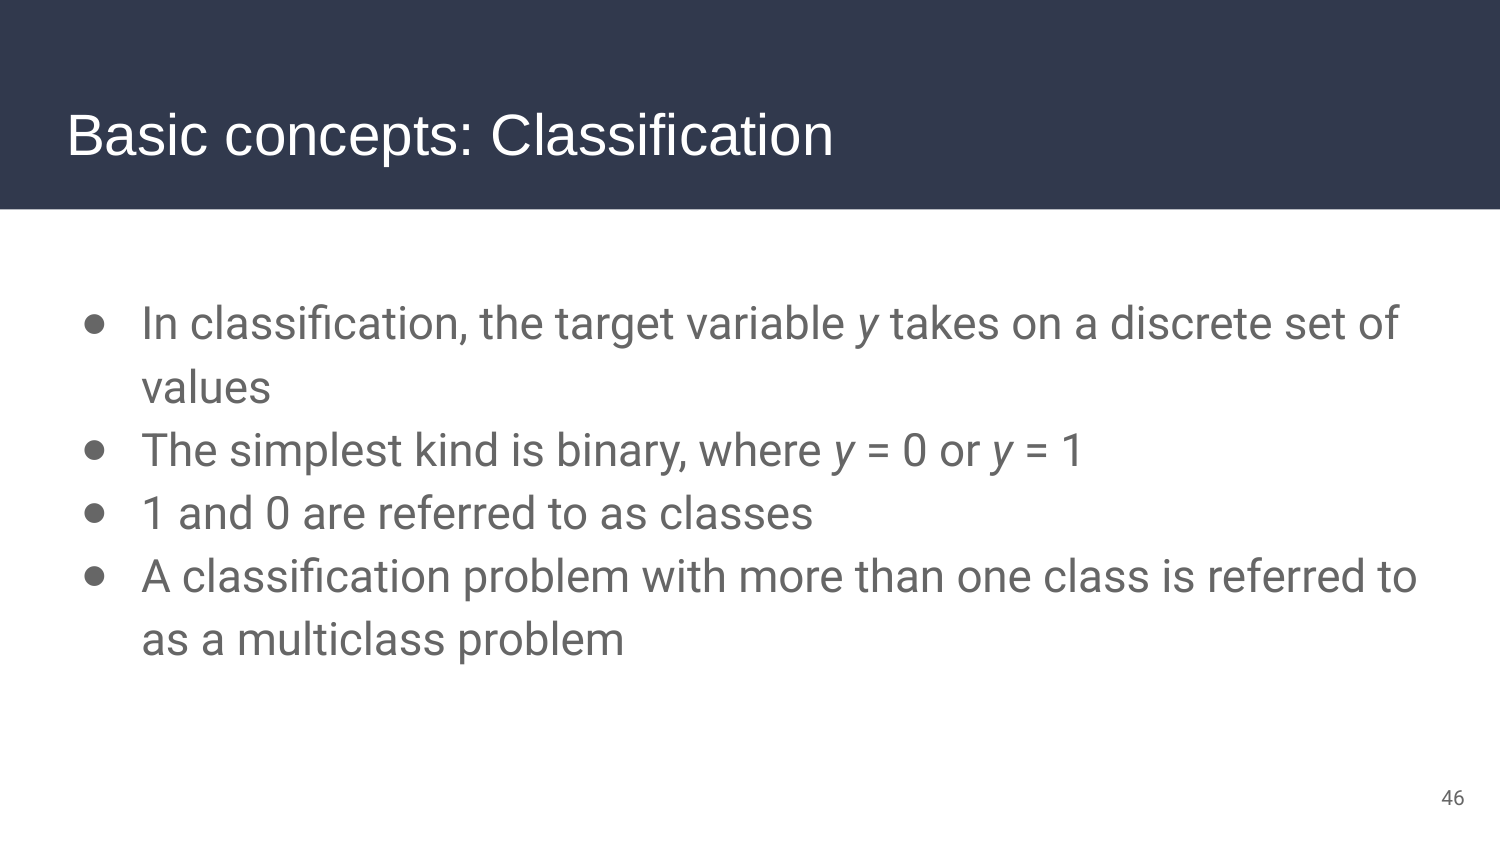

# Basic concepts: Classification
In classification, the target variable y takes on a discrete set of values
The simplest kind is binary, where y = 0 or y = 1
1 and 0 are referred to as classes
A classification problem with more than one class is referred to as a multiclass problem
46